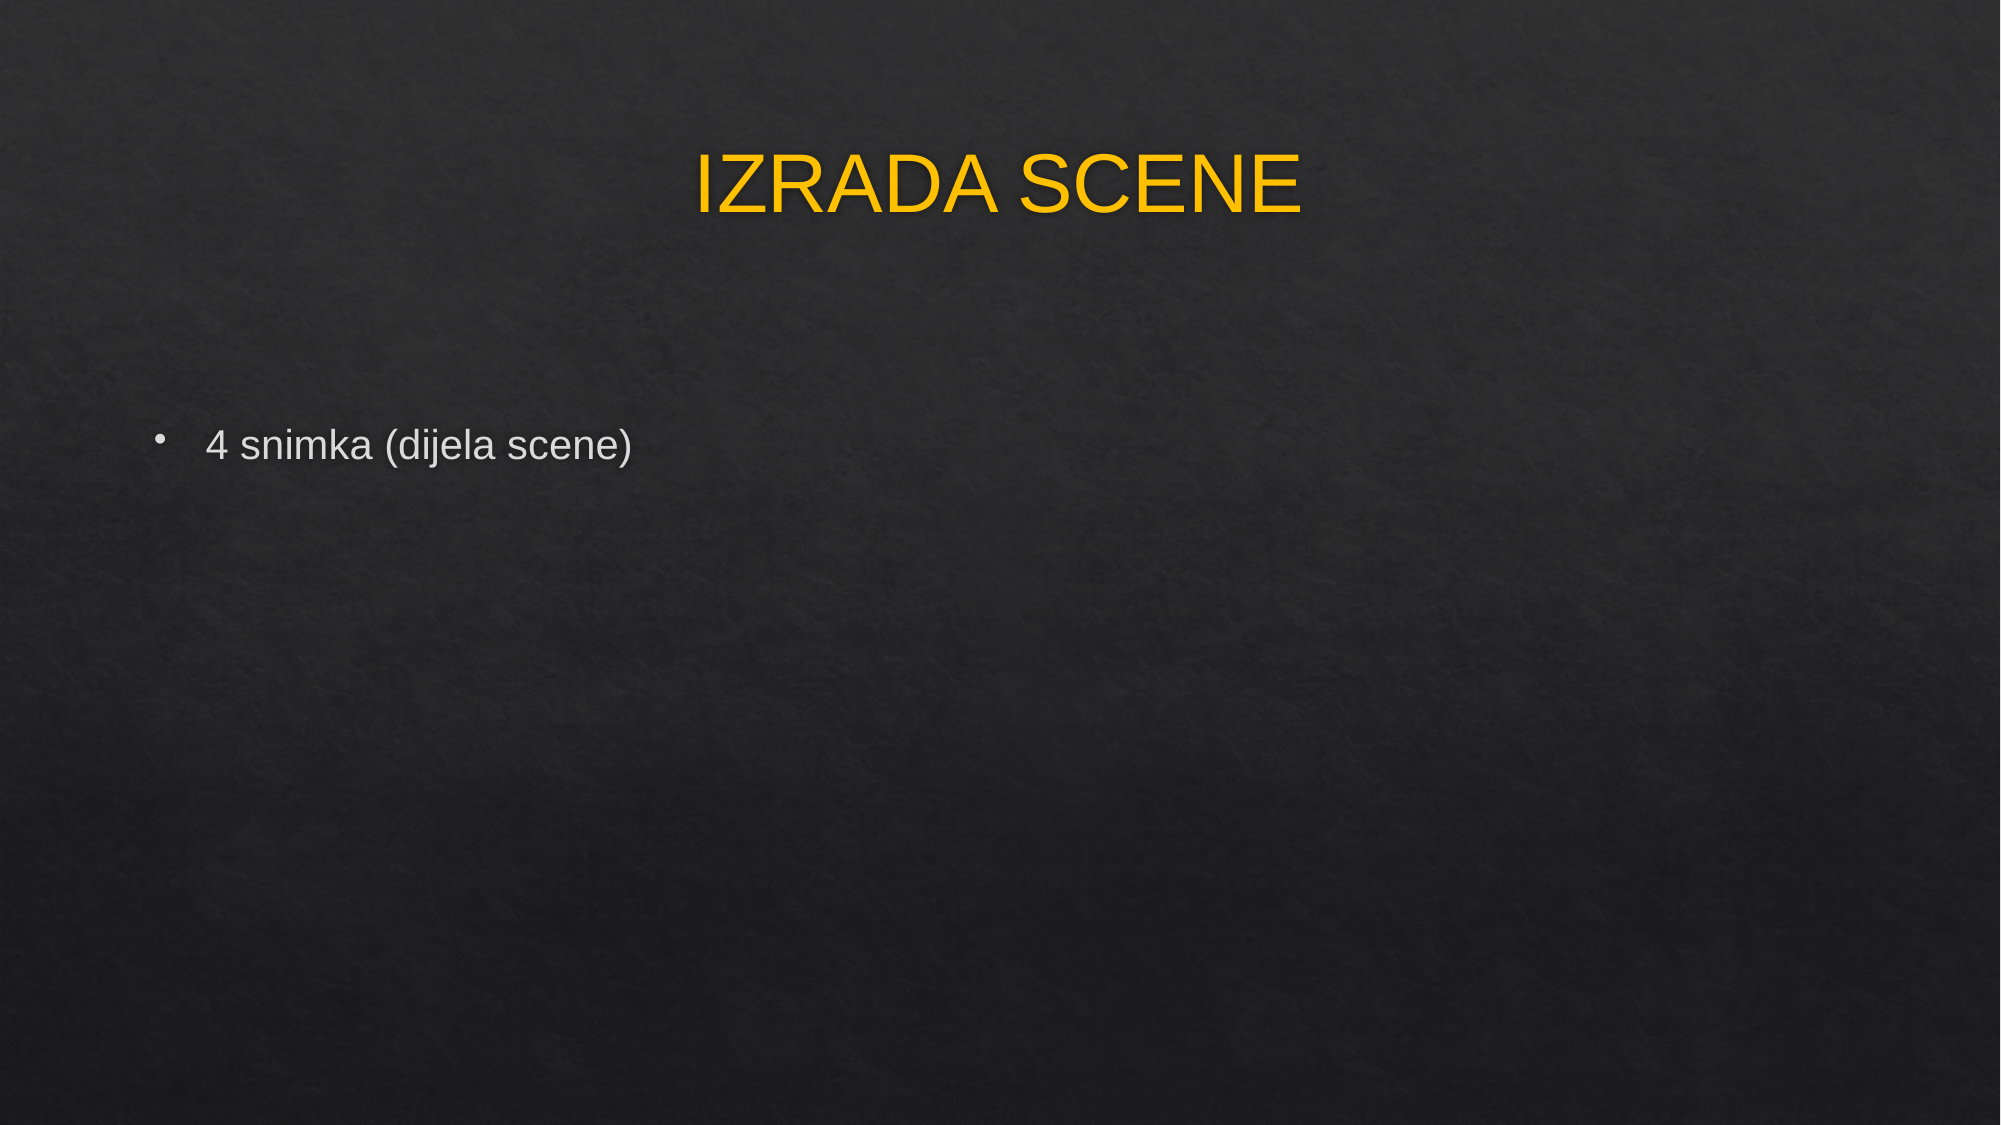

# IZRADA SCENE
4 snimka (dijela scene)